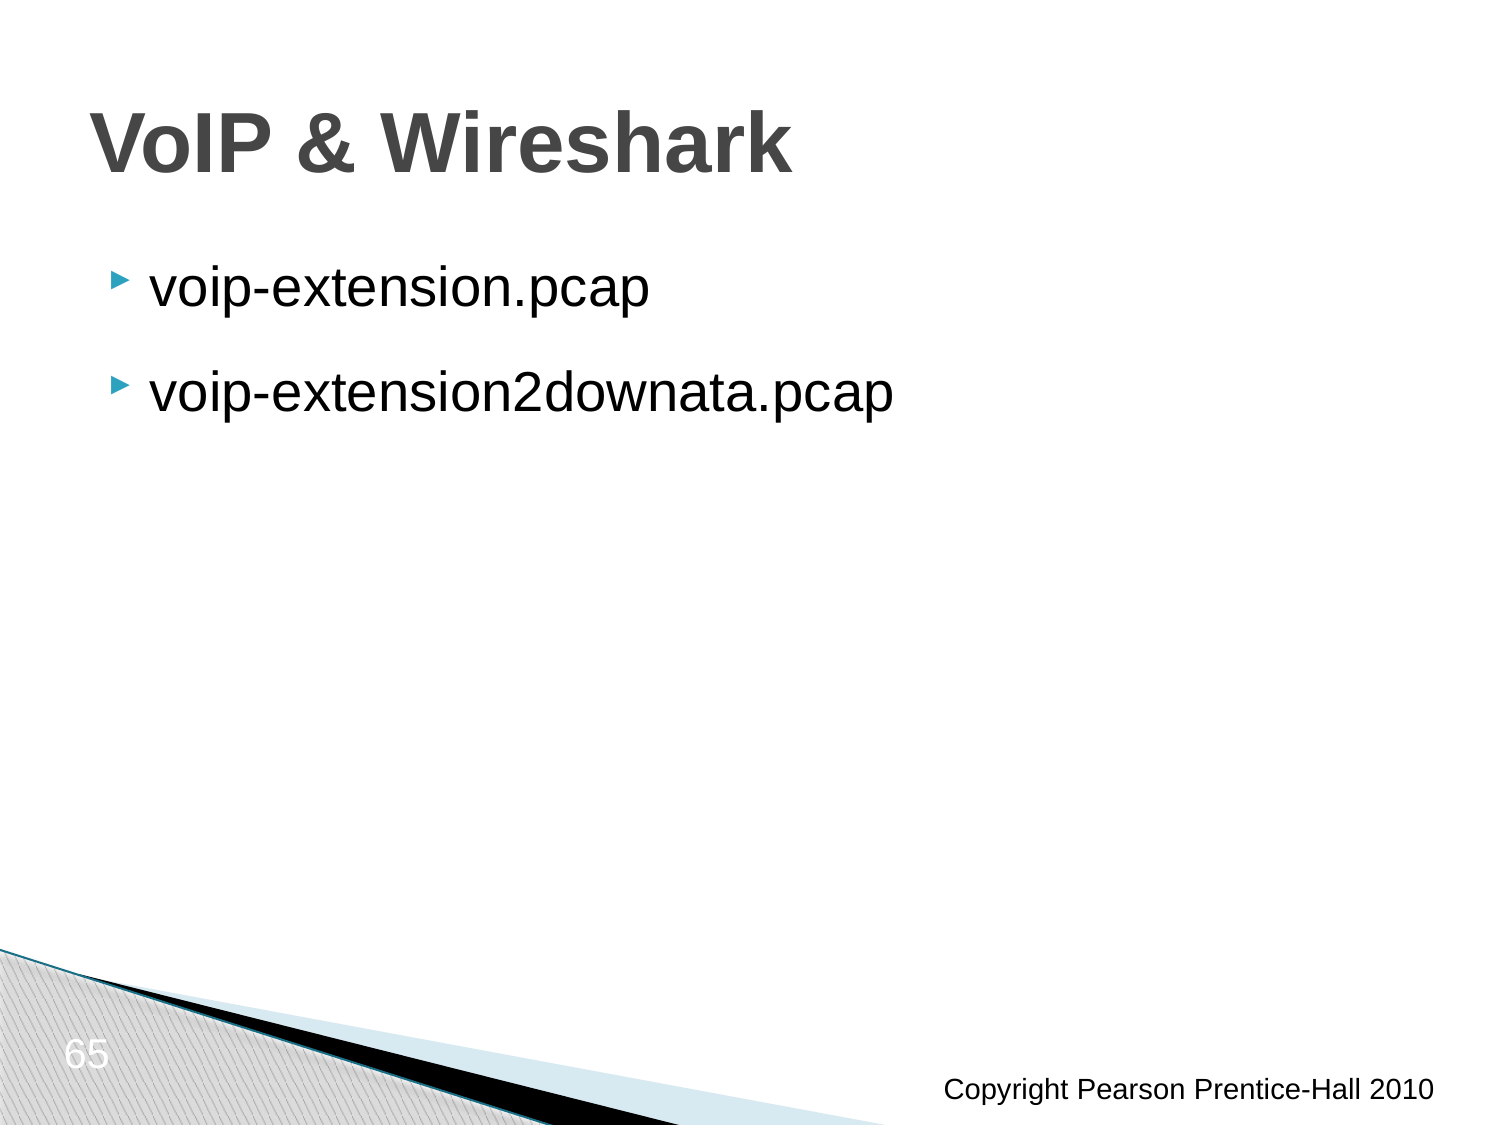

# VoIP & Wireshark
voip-extension.pcap
voip-extension2downata.pcap

65
Copyright Pearson Prentice-Hall 2010